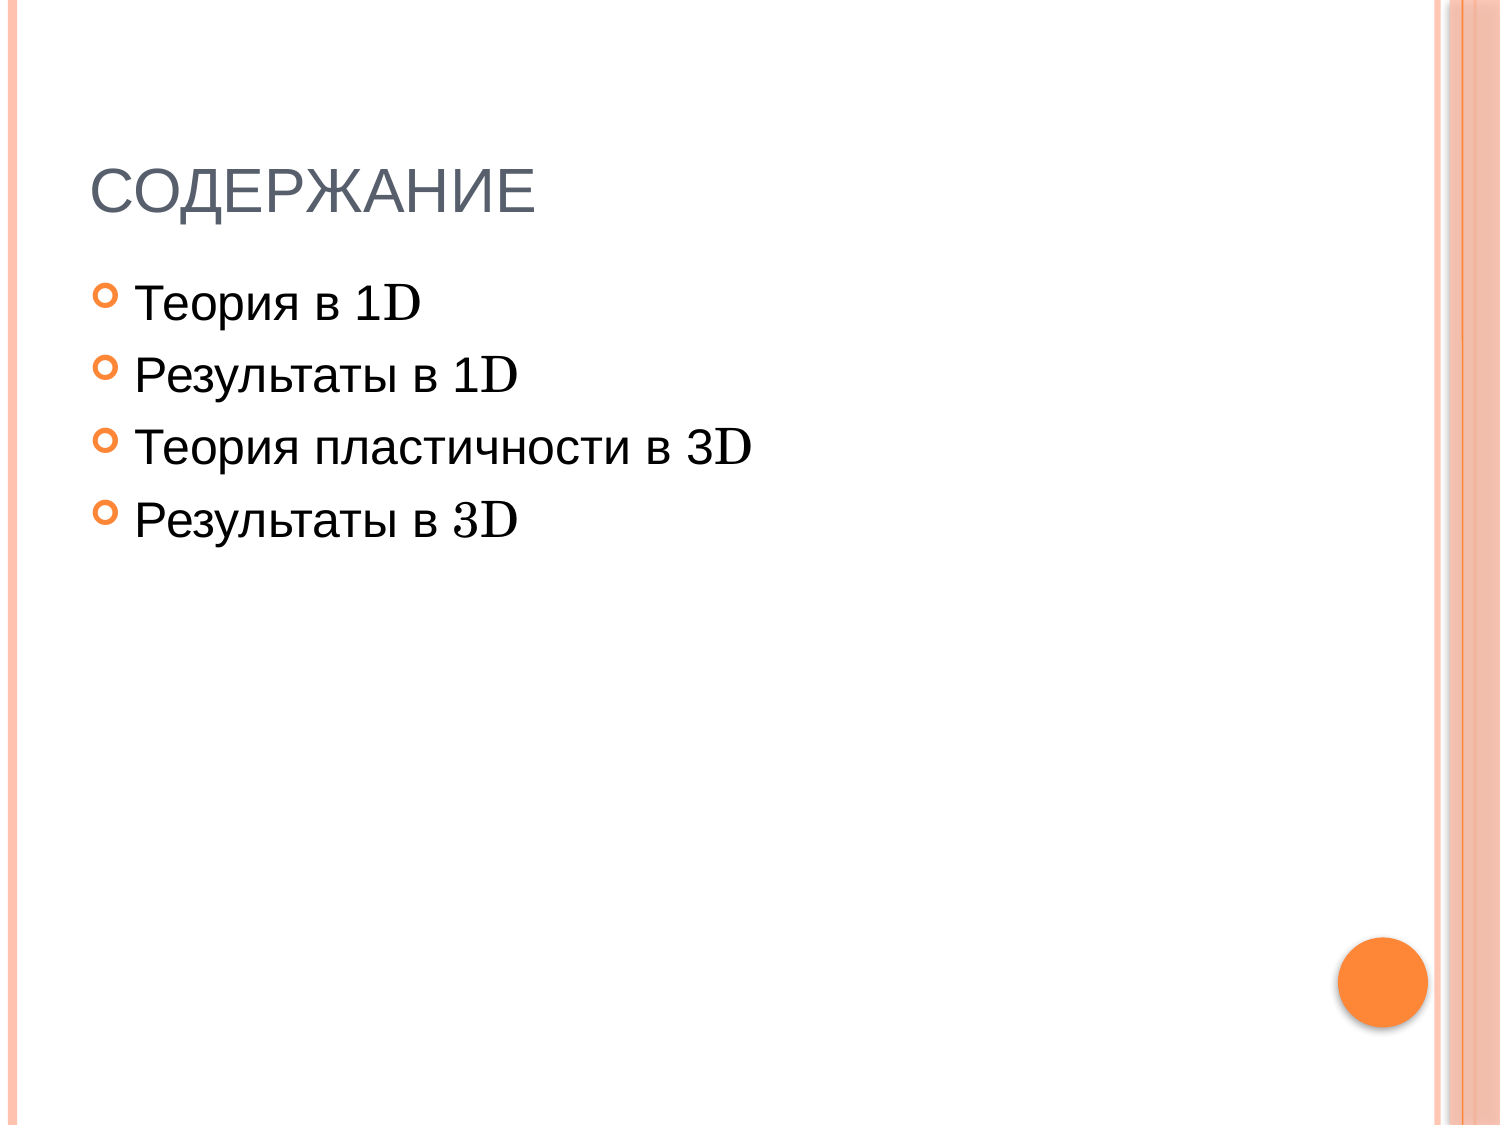

# Содержание
Теория в 1D
Результаты в 1D
Теория пластичности в 3D
Результаты в 3D